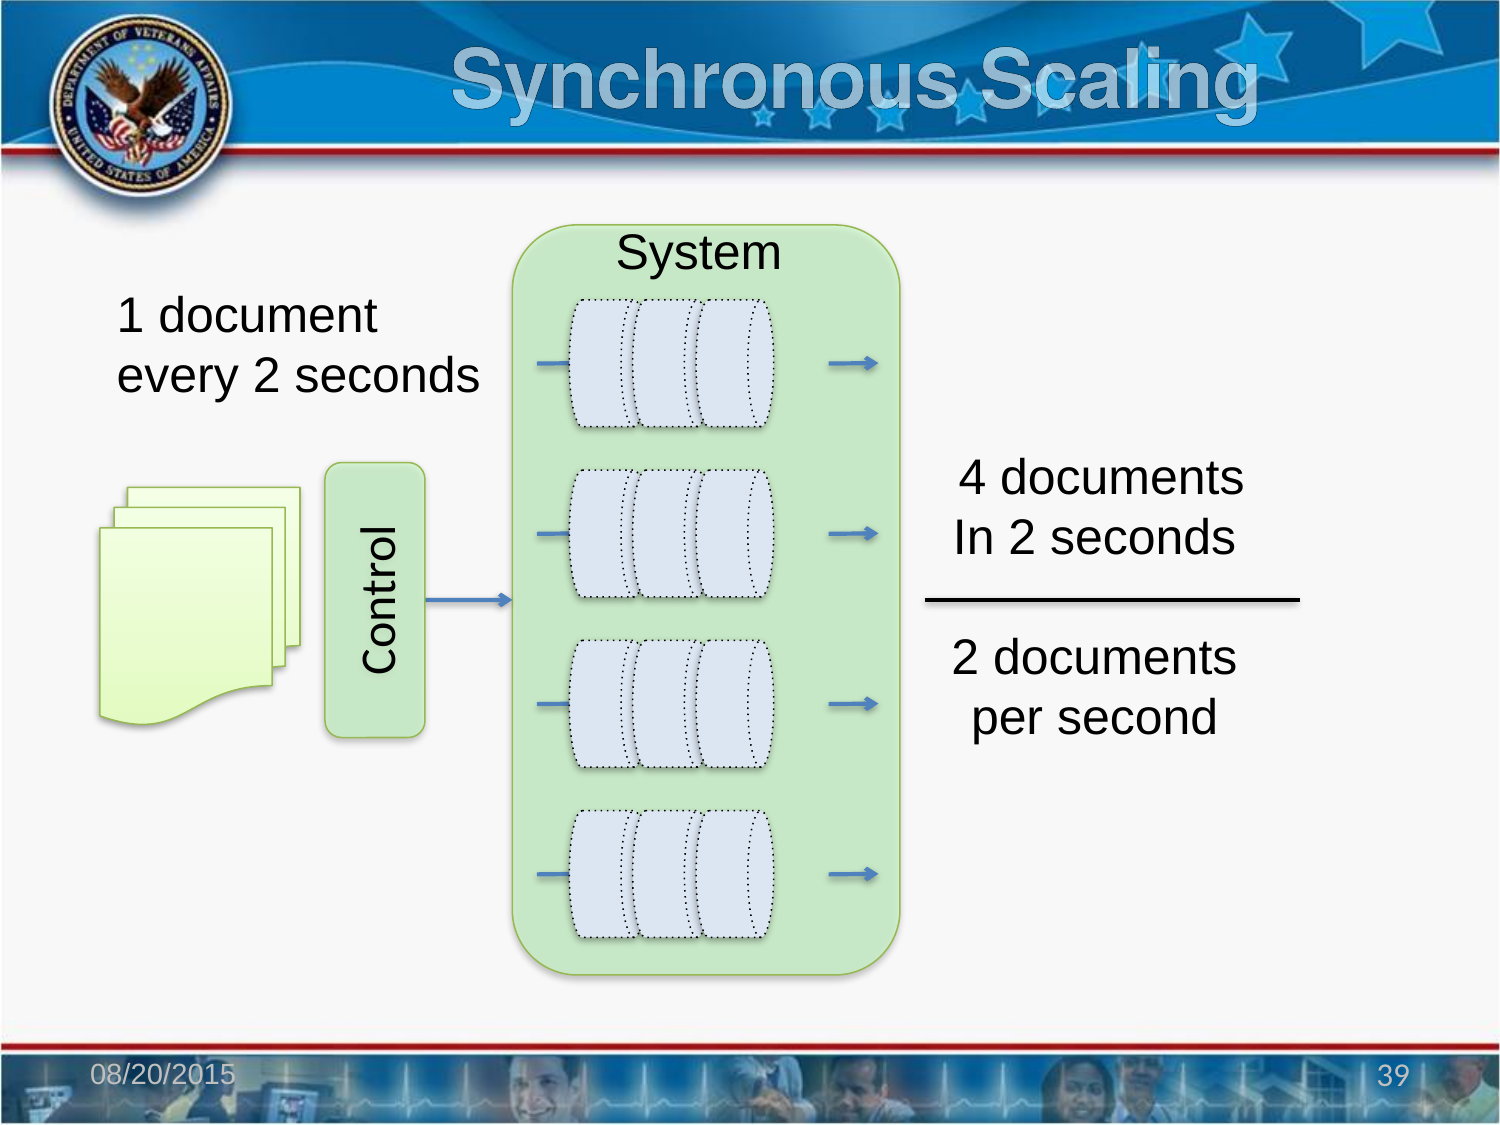

# Synchronous Scaling
System

1 document
every 2 seconds

 4 documents
In 2 seconds

2 documents
per second
Control

08/20/2015
39